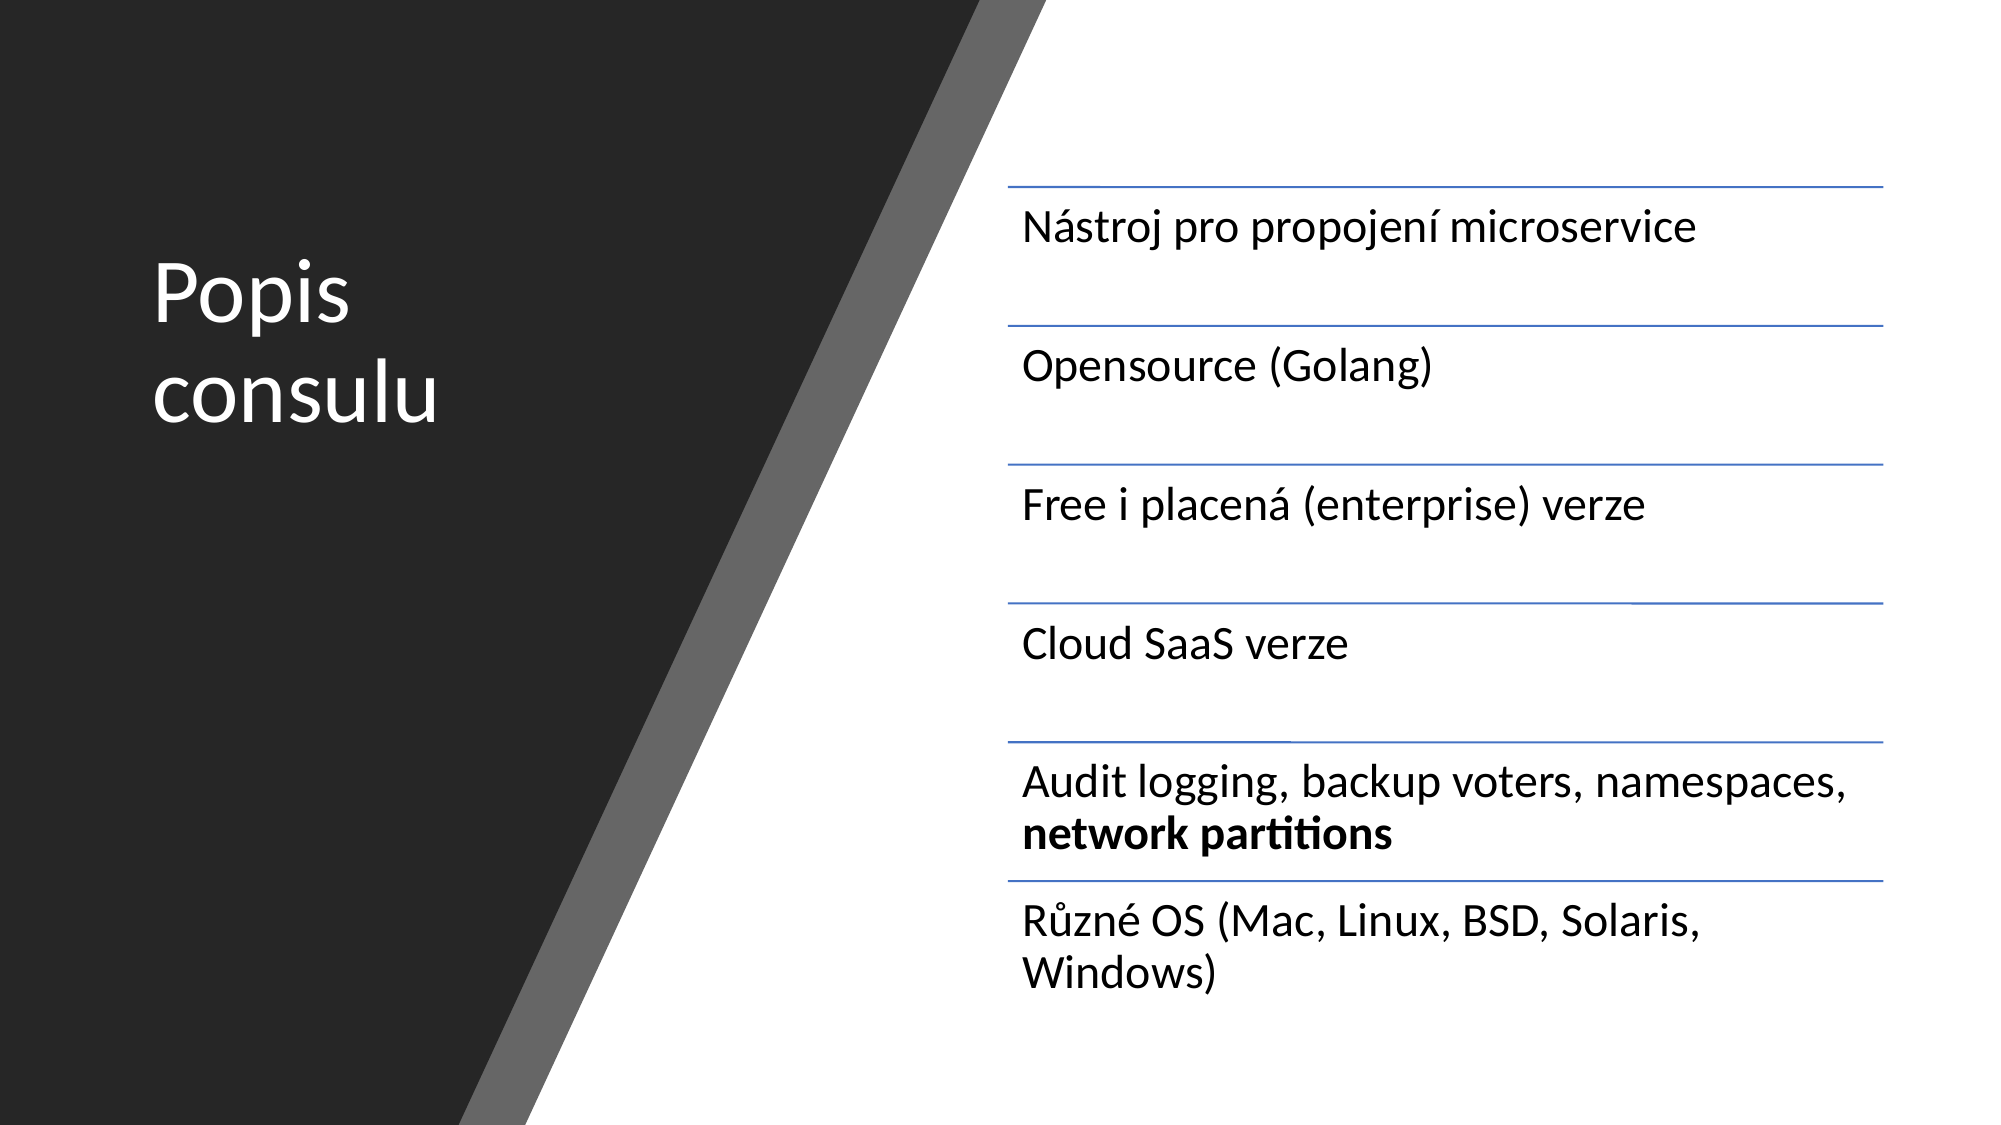

# Popis consulu
Nástroj pro propojení microservice
Opensource (Golang)
Free i placená (enterprise) verze
Cloud SaaS verze
Audit logging, backup voters, namespaces, network partitions
Různé OS (Mac, Linux, BSD, Solaris, Windows)